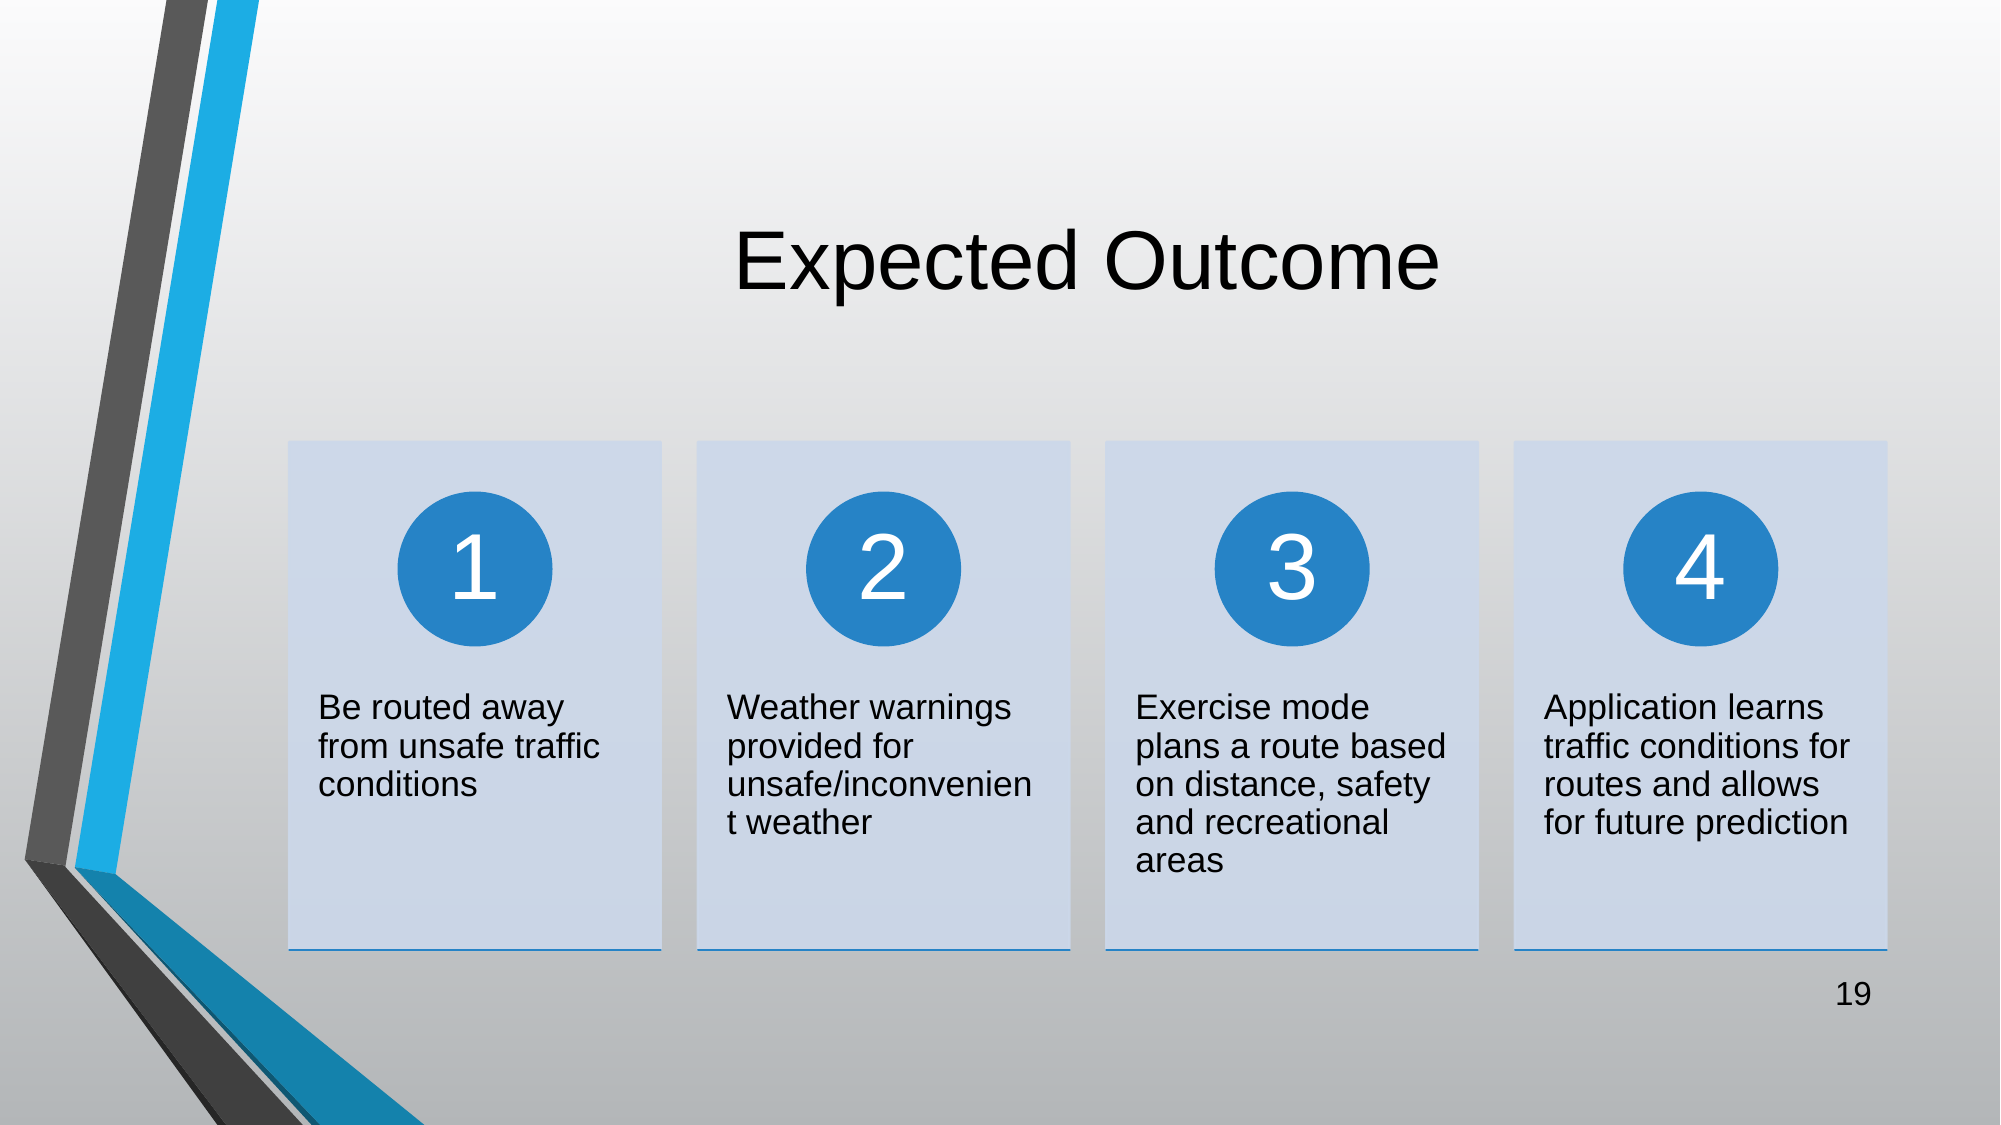

# Expected Outcome
Be routed away from unsafe traffic conditions
1
Weather warnings provided for unsafe/inconvenient weather
2
Exercise mode plans a route based on distance, safety and recreational areas
3
Application learns traffic conditions for routes and allows for future prediction
4
19